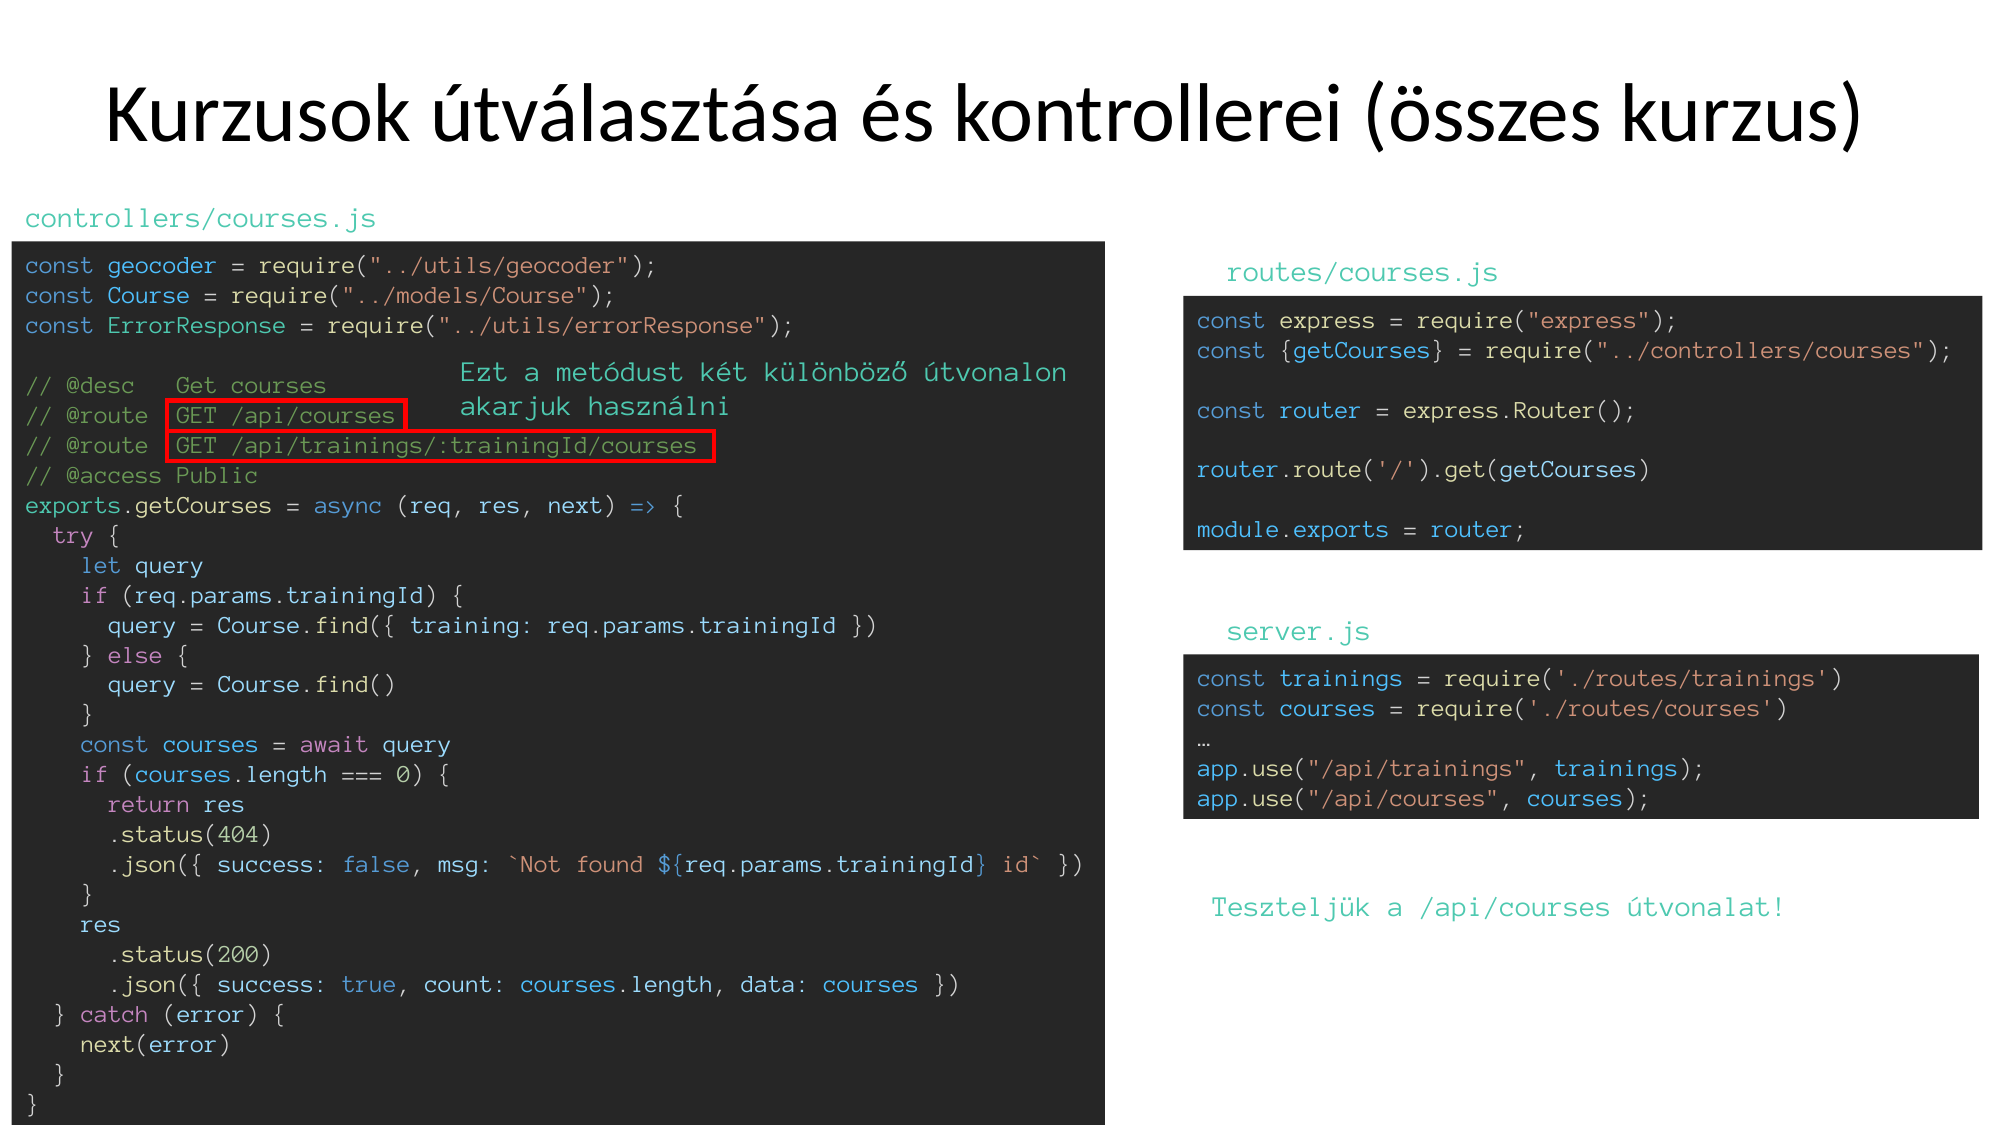

# Kurzusok útválasztása és kontrollerei (összes kurzus)
controllers/courses.js
const geocoder = require("../utils/geocoder");
const Course = require("../models/Course");
const ErrorResponse = require("../utils/errorResponse");
// @desc   Get courses
// @route  GET /api/courses
// @route  GET /api/trainings/:trainingId/courses
// @access Public
exports.getCourses = async (req, res, next) => {
  try {
    let query
    if (req.params.trainingId) {
      query = Course.find({ training: req.params.trainingId })
    } else {
      query = Course.find()
    }
    const courses = await query
    if (courses.length === 0) {
      return res
      .status(404)
      .json({ success: false, msg: `Not found ${req.params.trainingId} id` })
    }
    res
      .status(200)
      .json({ success: true, count: courses.length, data: courses })
  } catch (error) {
    next(error)
  }
}
routes/courses.js
const express = require("express");
const {getCourses} = require("../controllers/courses");
const router = express.Router();
router.route('/').get(getCourses)
module.exports = router;
Ezt a metódust két különböző útvonalon
akarjuk használni

server.js
const trainings = require('./routes/trainings')
const courses = require('./routes/courses')
…
app.use("/api/trainings", trainings);
app.use("/api/courses", courses);
Teszteljük a /api/courses útvonalat!